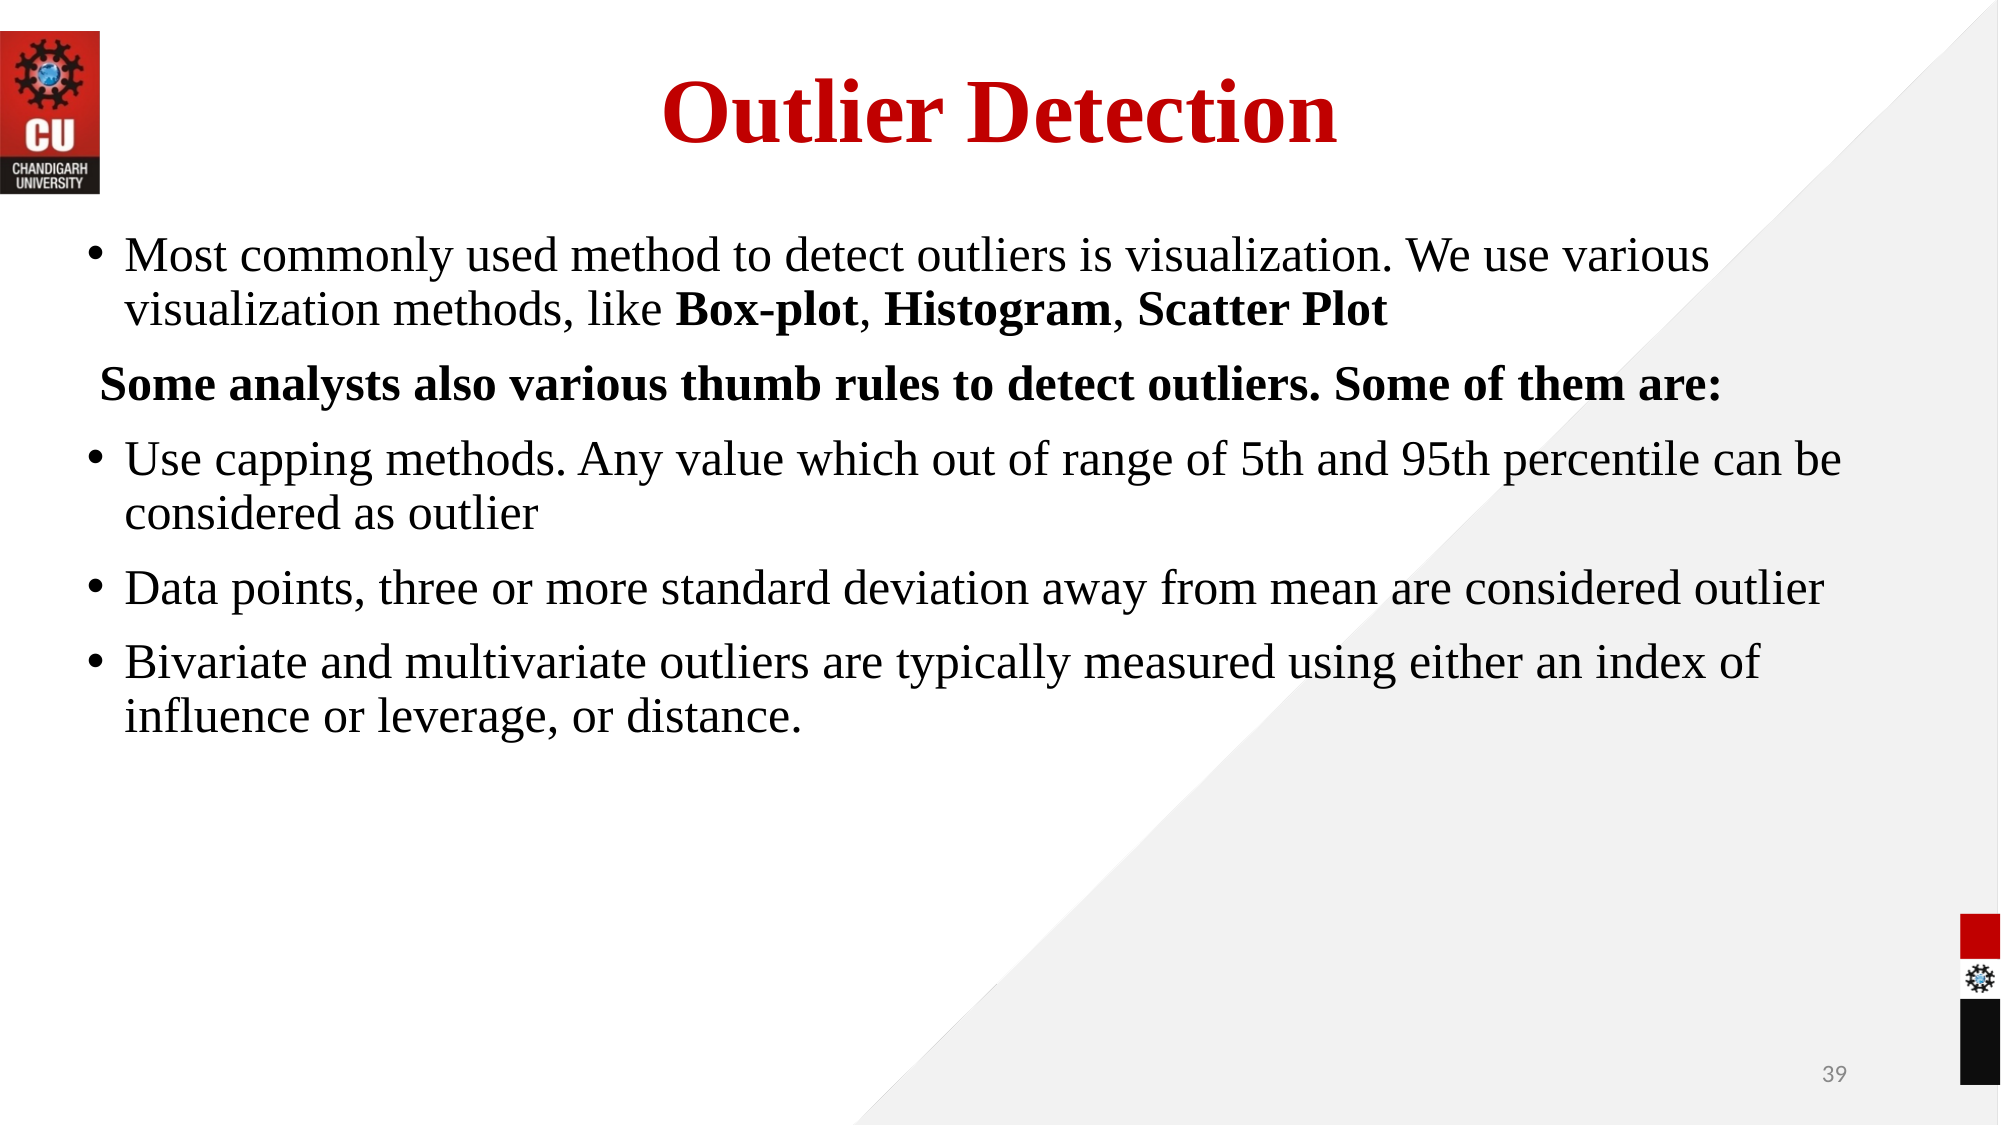

# Outlier Detection
Most commonly used method to detect outliers is visualization. We use various visualization methods, like Box-plot, Histogram, Scatter Plot
 Some analysts also various thumb rules to detect outliers. Some of them are:
Use capping methods. Any value which out of range of 5th and 95th percentile can be considered as outlier
Data points, three or more standard deviation away from mean are considered outlier
Bivariate and multivariate outliers are typically measured using either an index of influence or leverage, or distance.
39